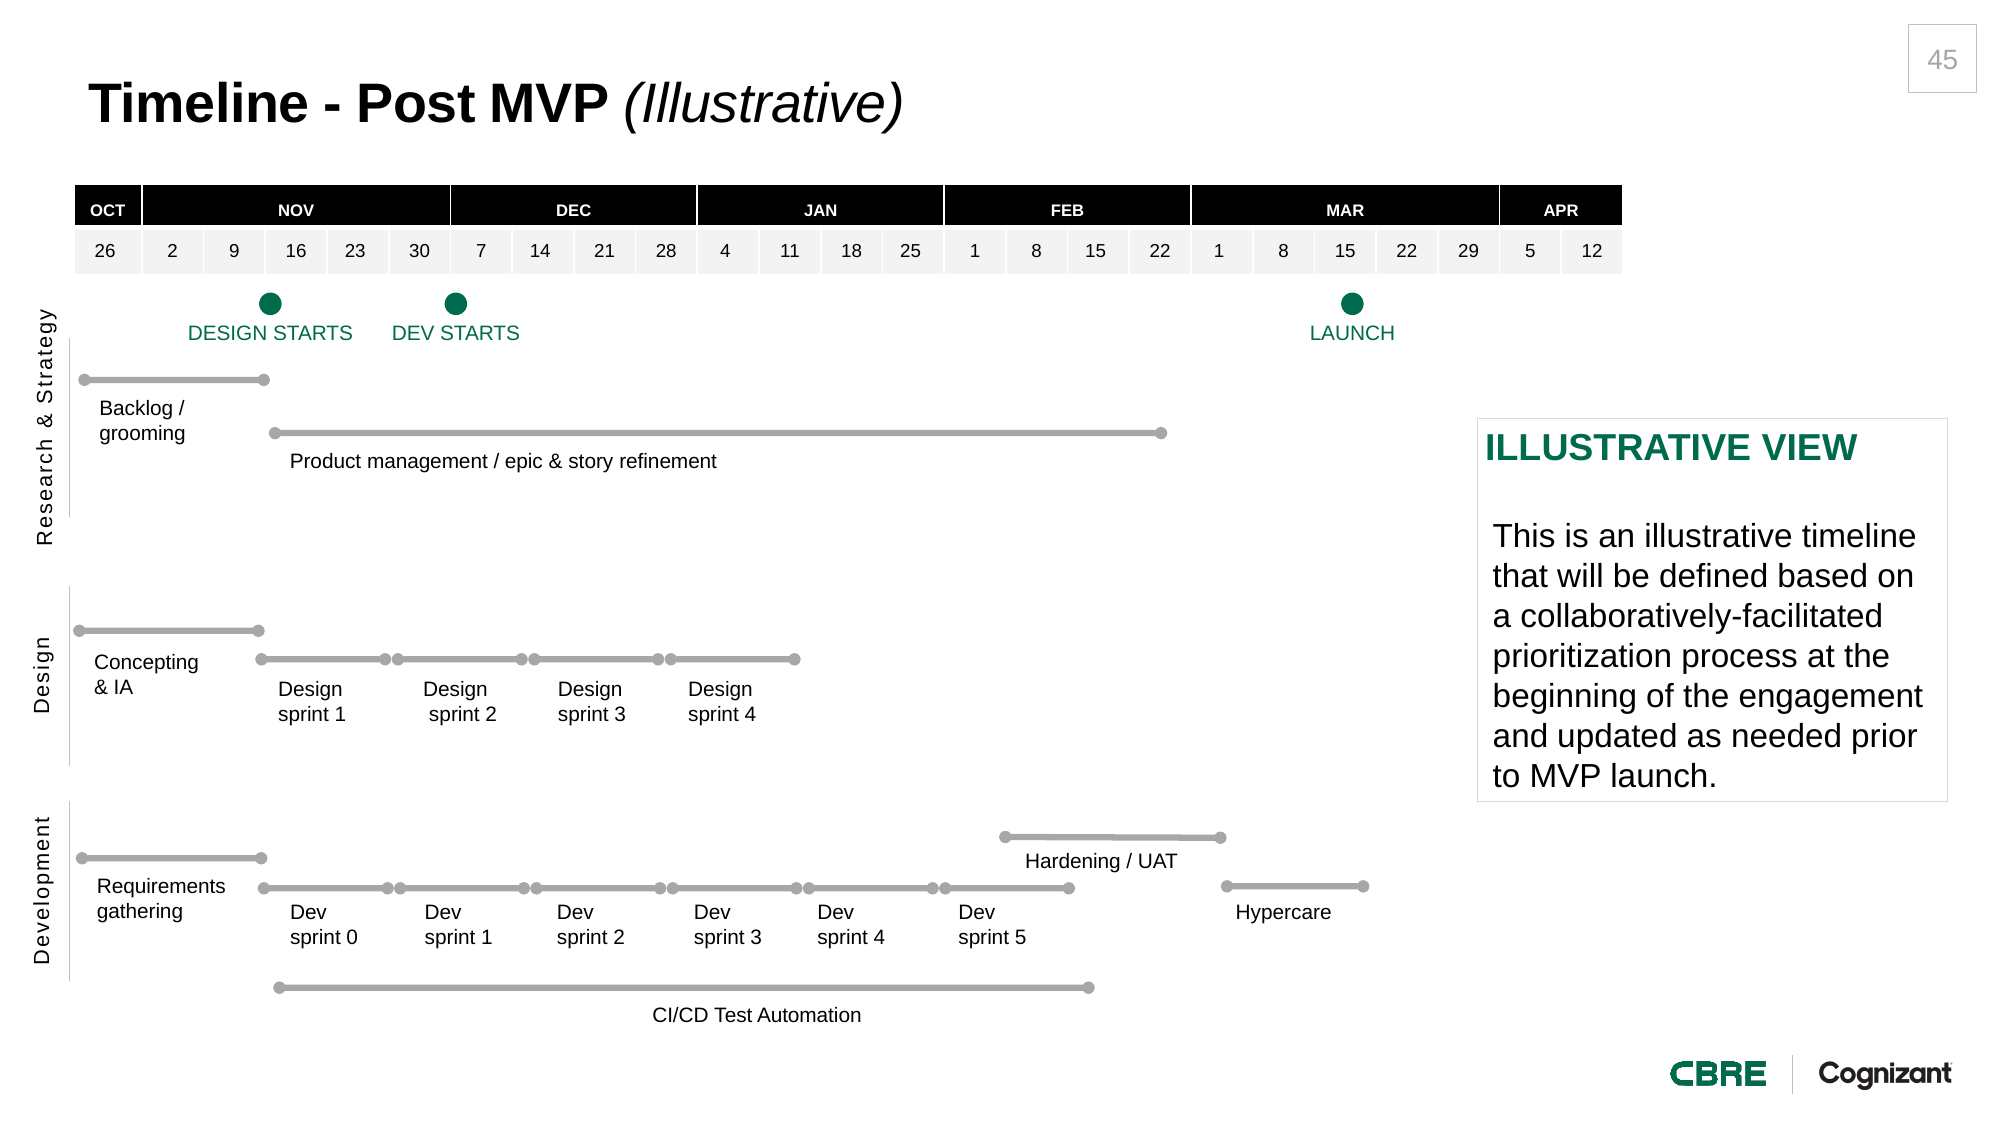

# Timeline - Post MVP (Illustrative)
| OCT | NOV |  |  |  |  | DEC |  |  |  | JAN |  |  |  | FEB |  |  |  | MAR |  |  |  |  | APR |  |
| --- | --- | --- | --- | --- | --- | --- | --- | --- | --- | --- | --- | --- | --- | --- | --- | --- | --- | --- | --- | --- | --- | --- | --- | --- |
| 26 | 2 | 9 | 16 | 23 | 30 | 7 | 14 | 21 | 28 | 4 | 11 | 18 | 25 | 1 | 8 | 15 | 22 | 1 | 8 | 15 | 22 | 29 | 5 | 12 |

DESIGN STARTS
DEV STARTS
LAUNCH
Backlog / grooming
Research & Strategy
ILLUSTRATIVE VIEW
This is an illustrative timeline that will be defined based on a collaboratively-facilitated prioritization process at the beginning of the engagement and updated as needed prior to MVP launch.
Product management / epic & story refinement
Concepting
& IA
Design
Design
sprint 1
Design
 sprint 2
Design
sprint 3
Design
sprint 4
Hardening / UAT
Requirements gathering
Development
Dev
sprint 0
Dev
sprint 1
Dev
sprint 2
Dev
sprint 3
Dev
sprint 4
Dev
sprint 5
Hypercare
CI/CD Test Automation